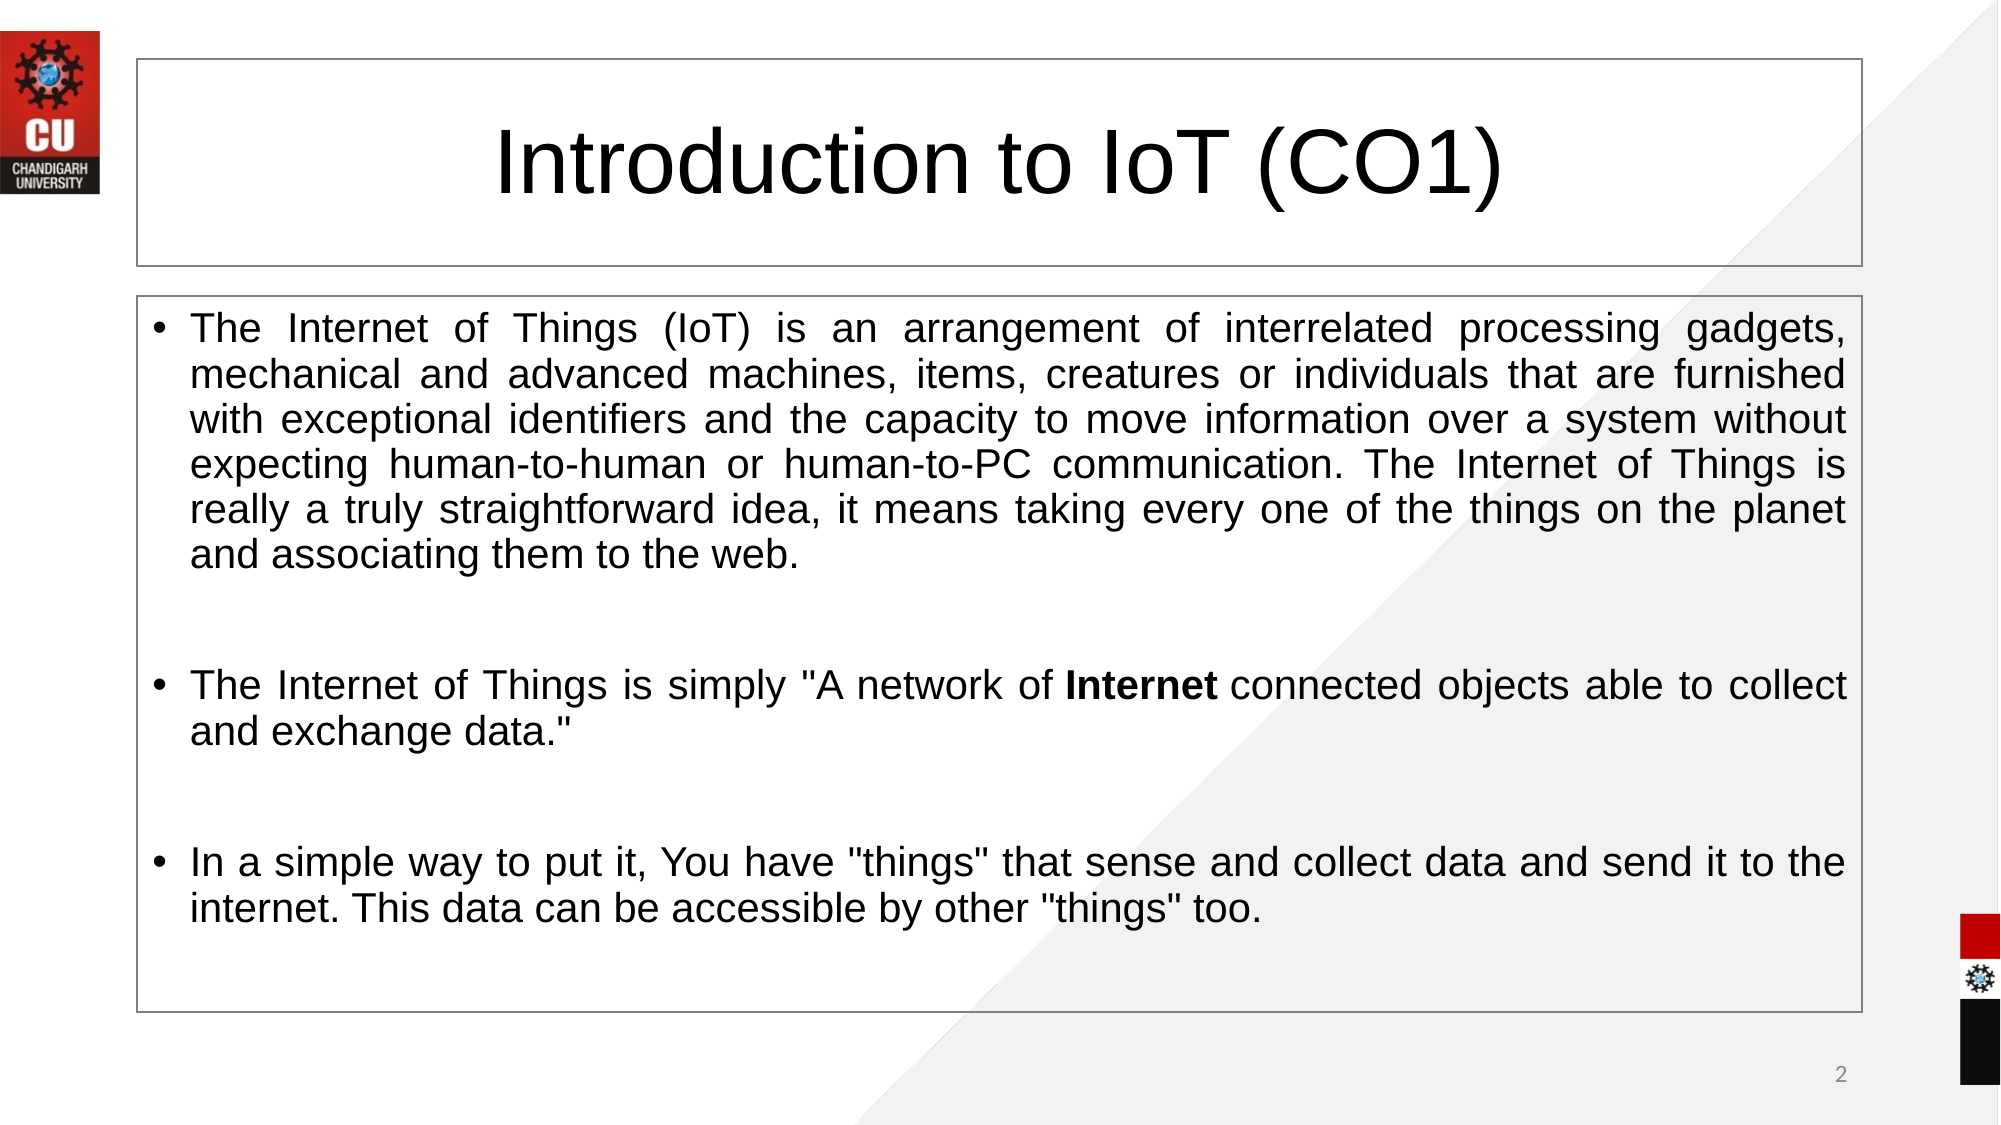

# Introduction to IoT (CO1)

The Internet of Things (IoT) is an arrangement of interrelated processing gadgets, mechanical and advanced machines, items, creatures or individuals that are furnished with exceptional identifiers and the capacity to move information over a system without expecting human-to-human or human-to-PC communication. The Internet of Things is really a truly straightforward idea, it means taking every one of the things on the planet and associating them to the web.

The Internet of Things is simply "A network of Internet connected objects able to collect and exchange data."

In a simple way to put it, You have "things" that sense and collect data and send it to the internet. This data can be accessible by other "things" too.
2